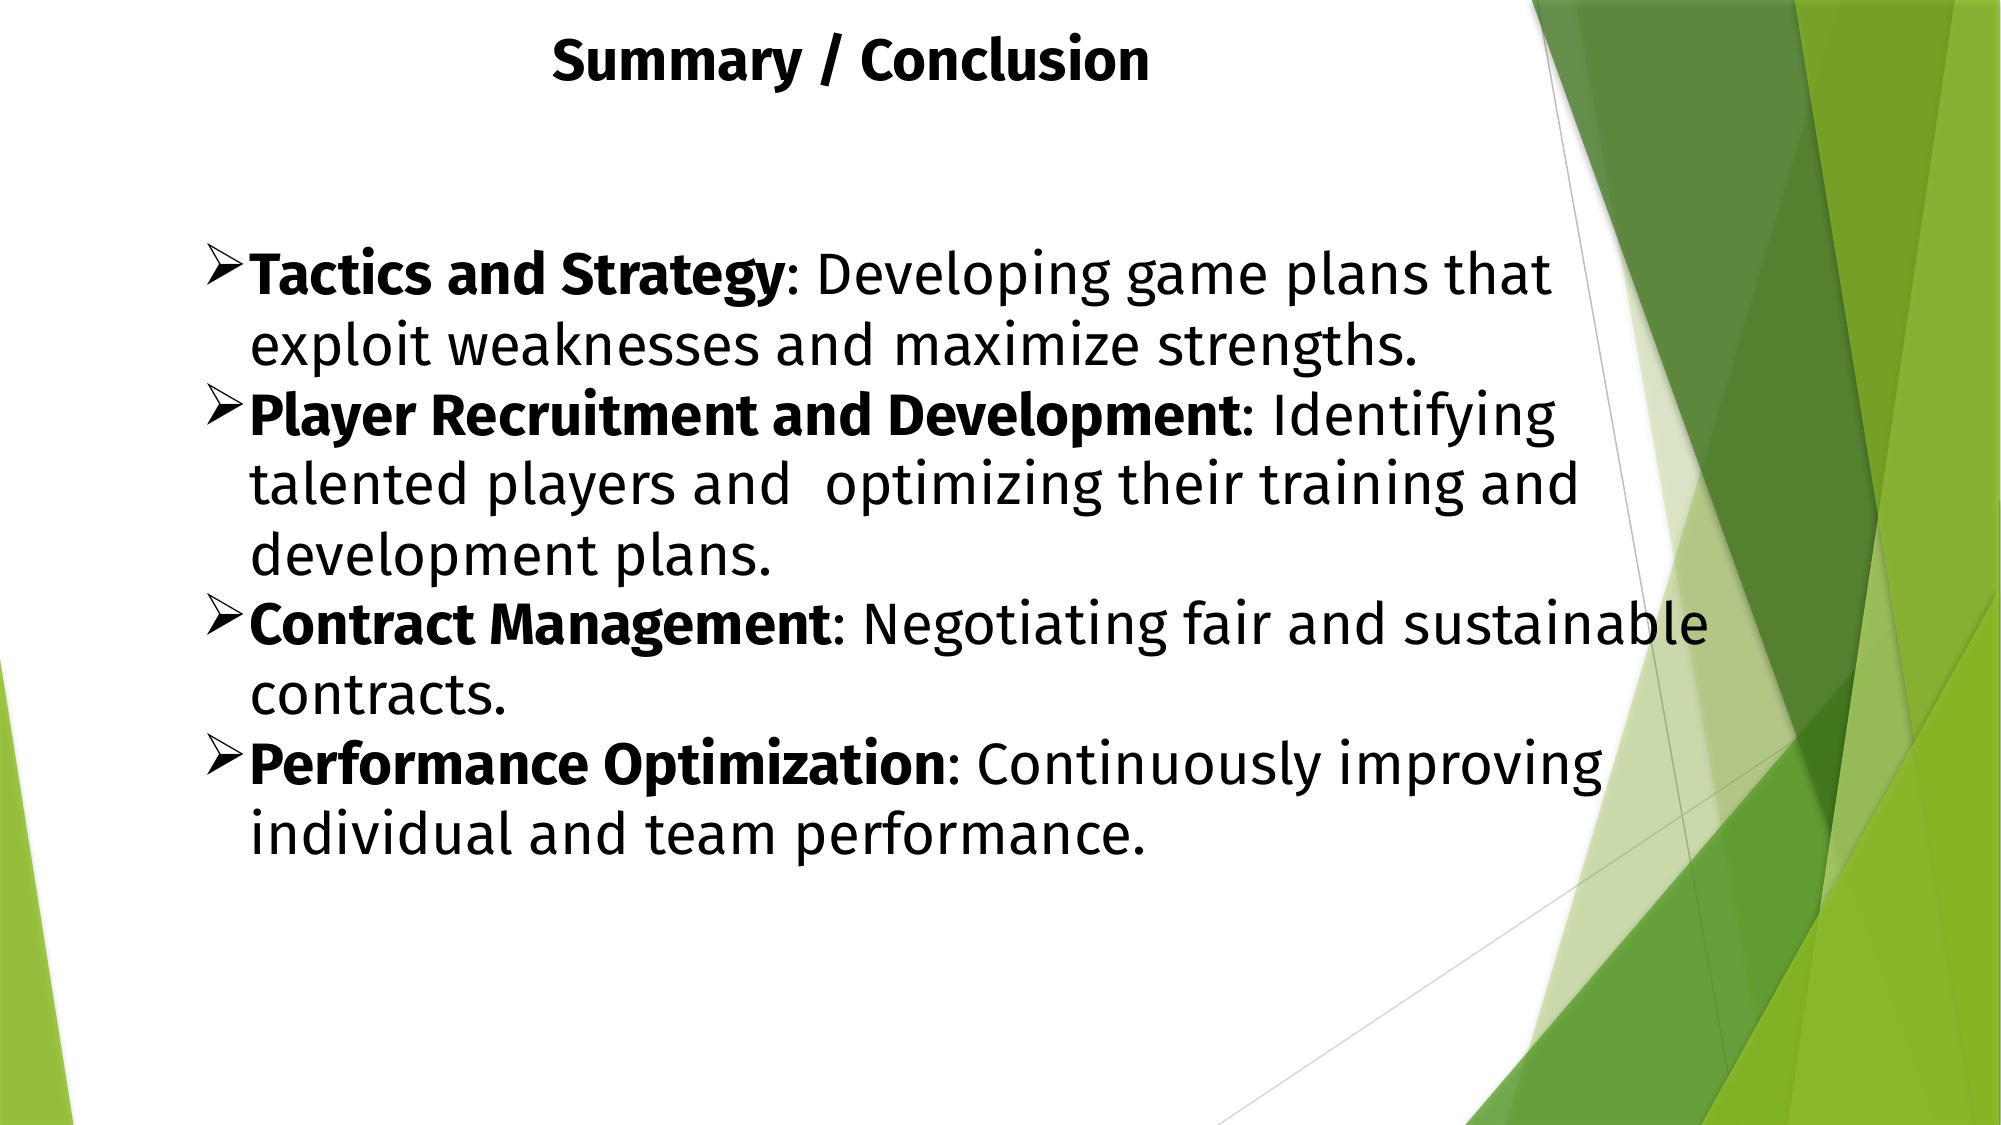

Summary / Conclusion
Tactics and Strategy: Developing game plans that exploit weaknesses and maximize strengths.
Player Recruitment and Development: Identifying talented players and  optimizing their training and development plans.
Contract Management: Negotiating fair and sustainable contracts.
Performance Optimization: Continuously improving individual and team performance.